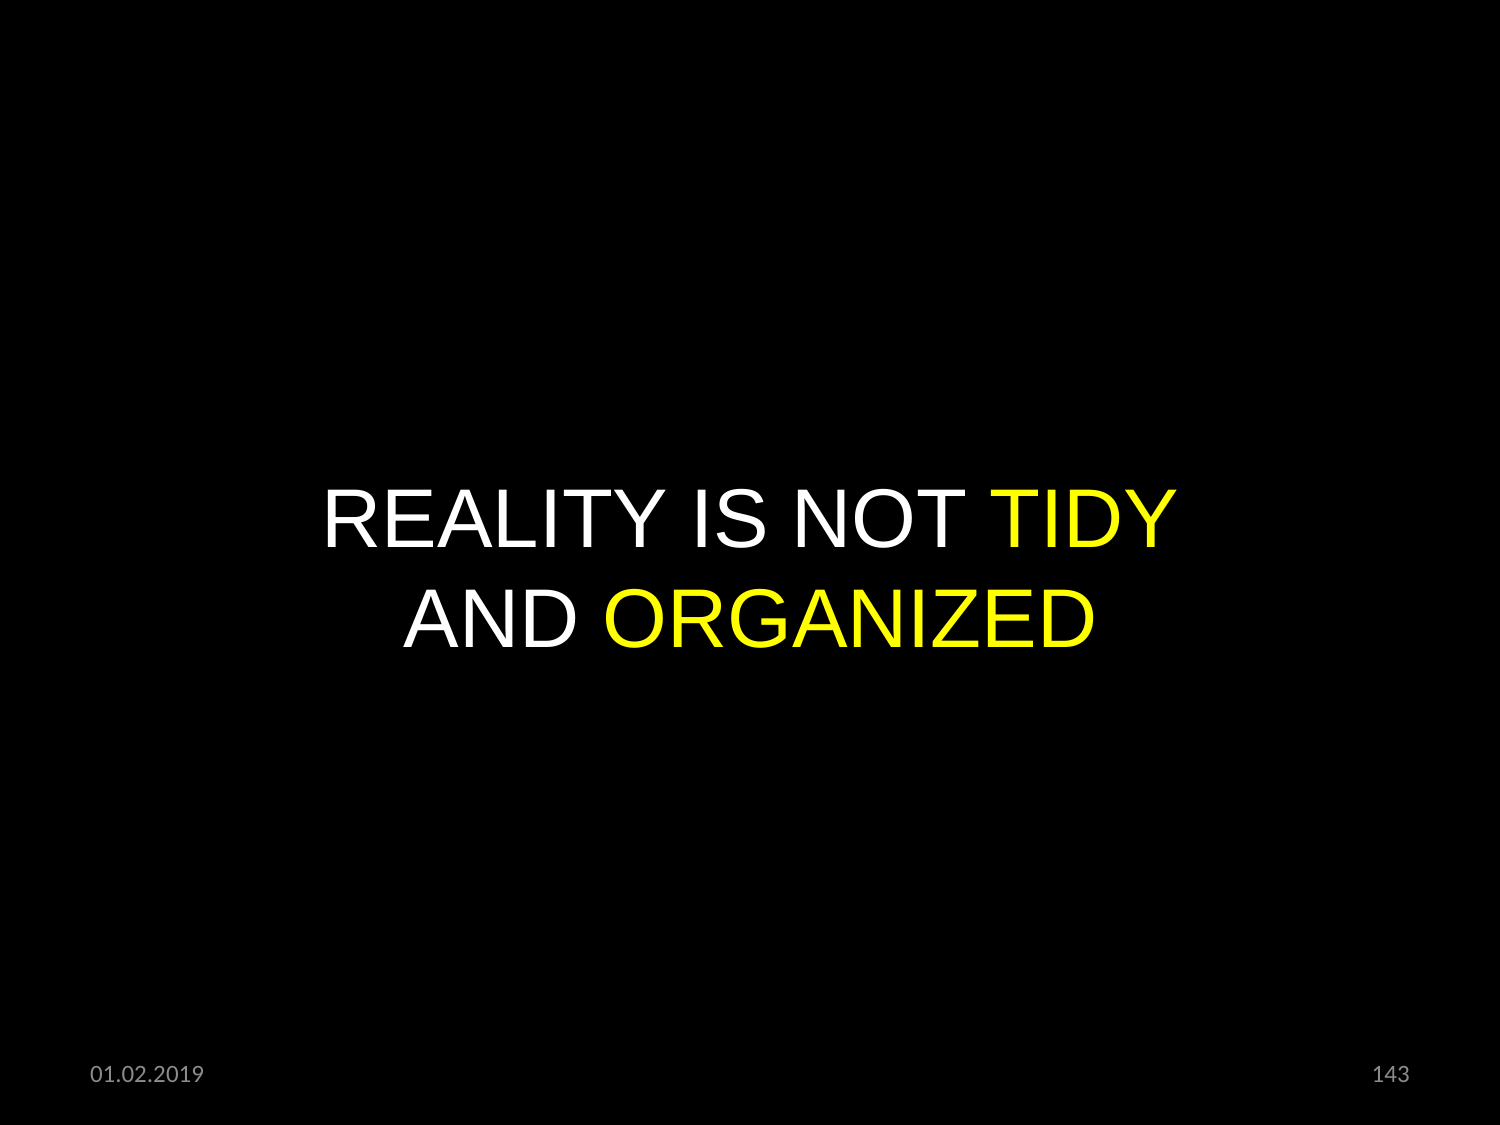

REALITY IS NOT TIDY AND ORGANIZED
01.02.2019
143